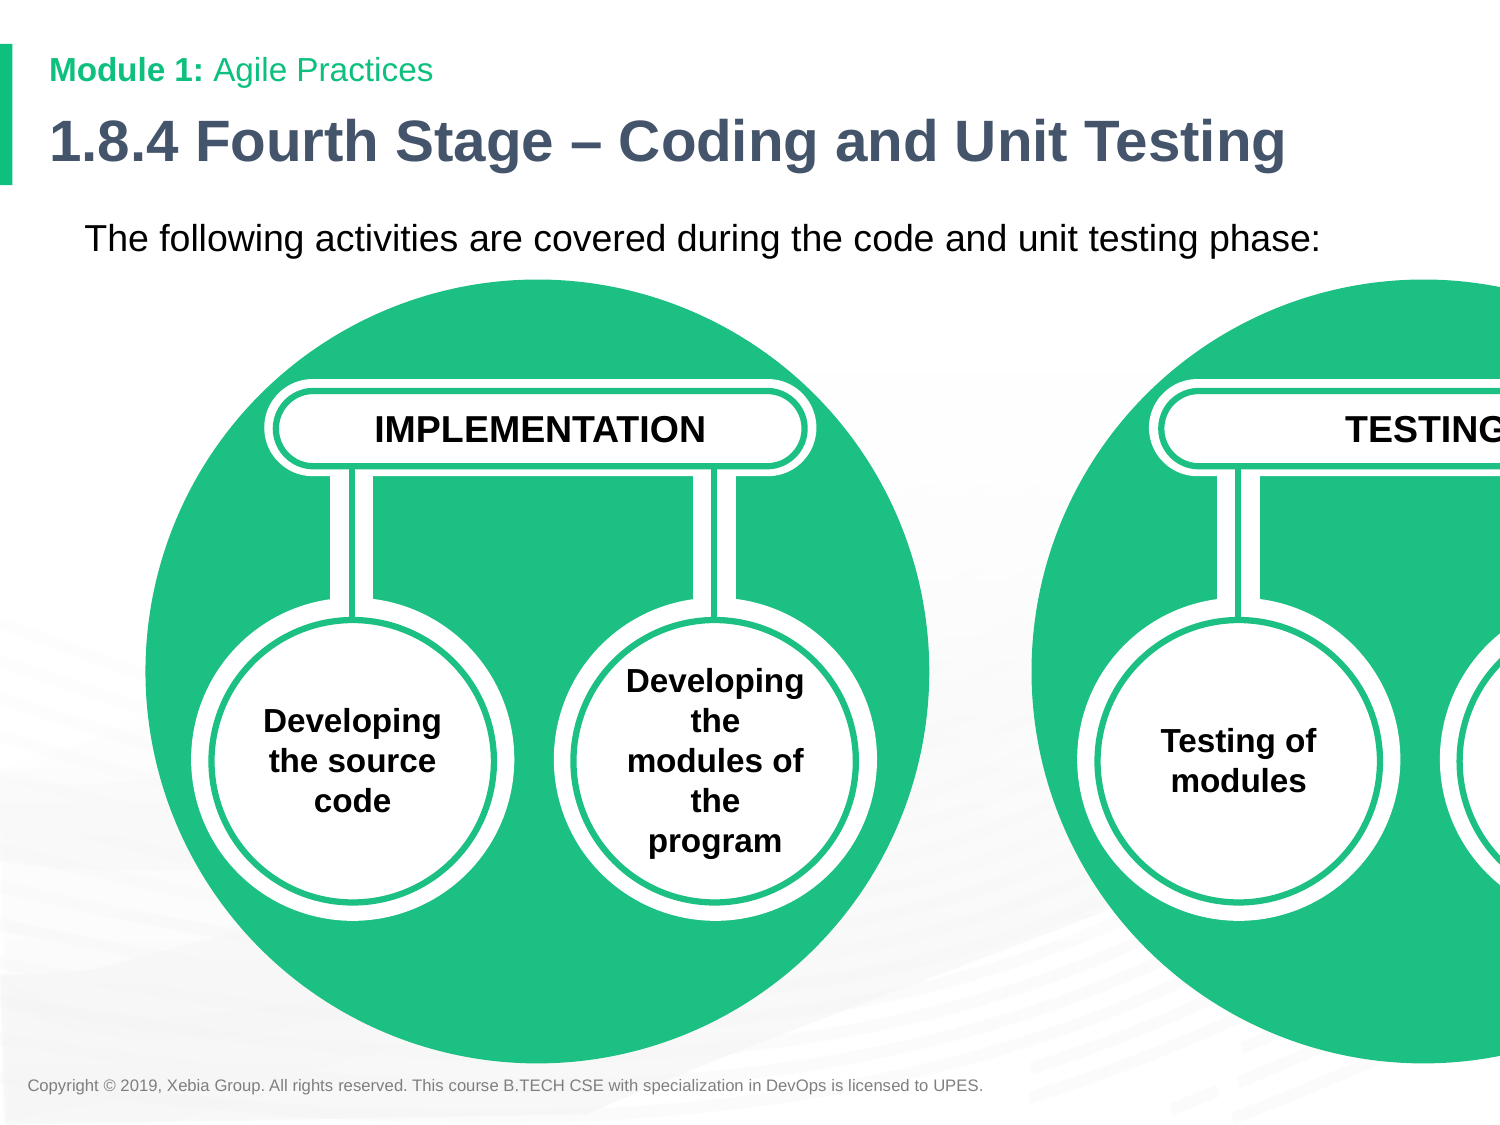

# 1.8.4 Fourth Stage – Coding and Unit Testing
The following activities are covered during the code and unit testing phase:

IMPLEMENTATION
TESTING

Developing the source code
Developing the modules of the program
Testing of modules
Debugging the errors